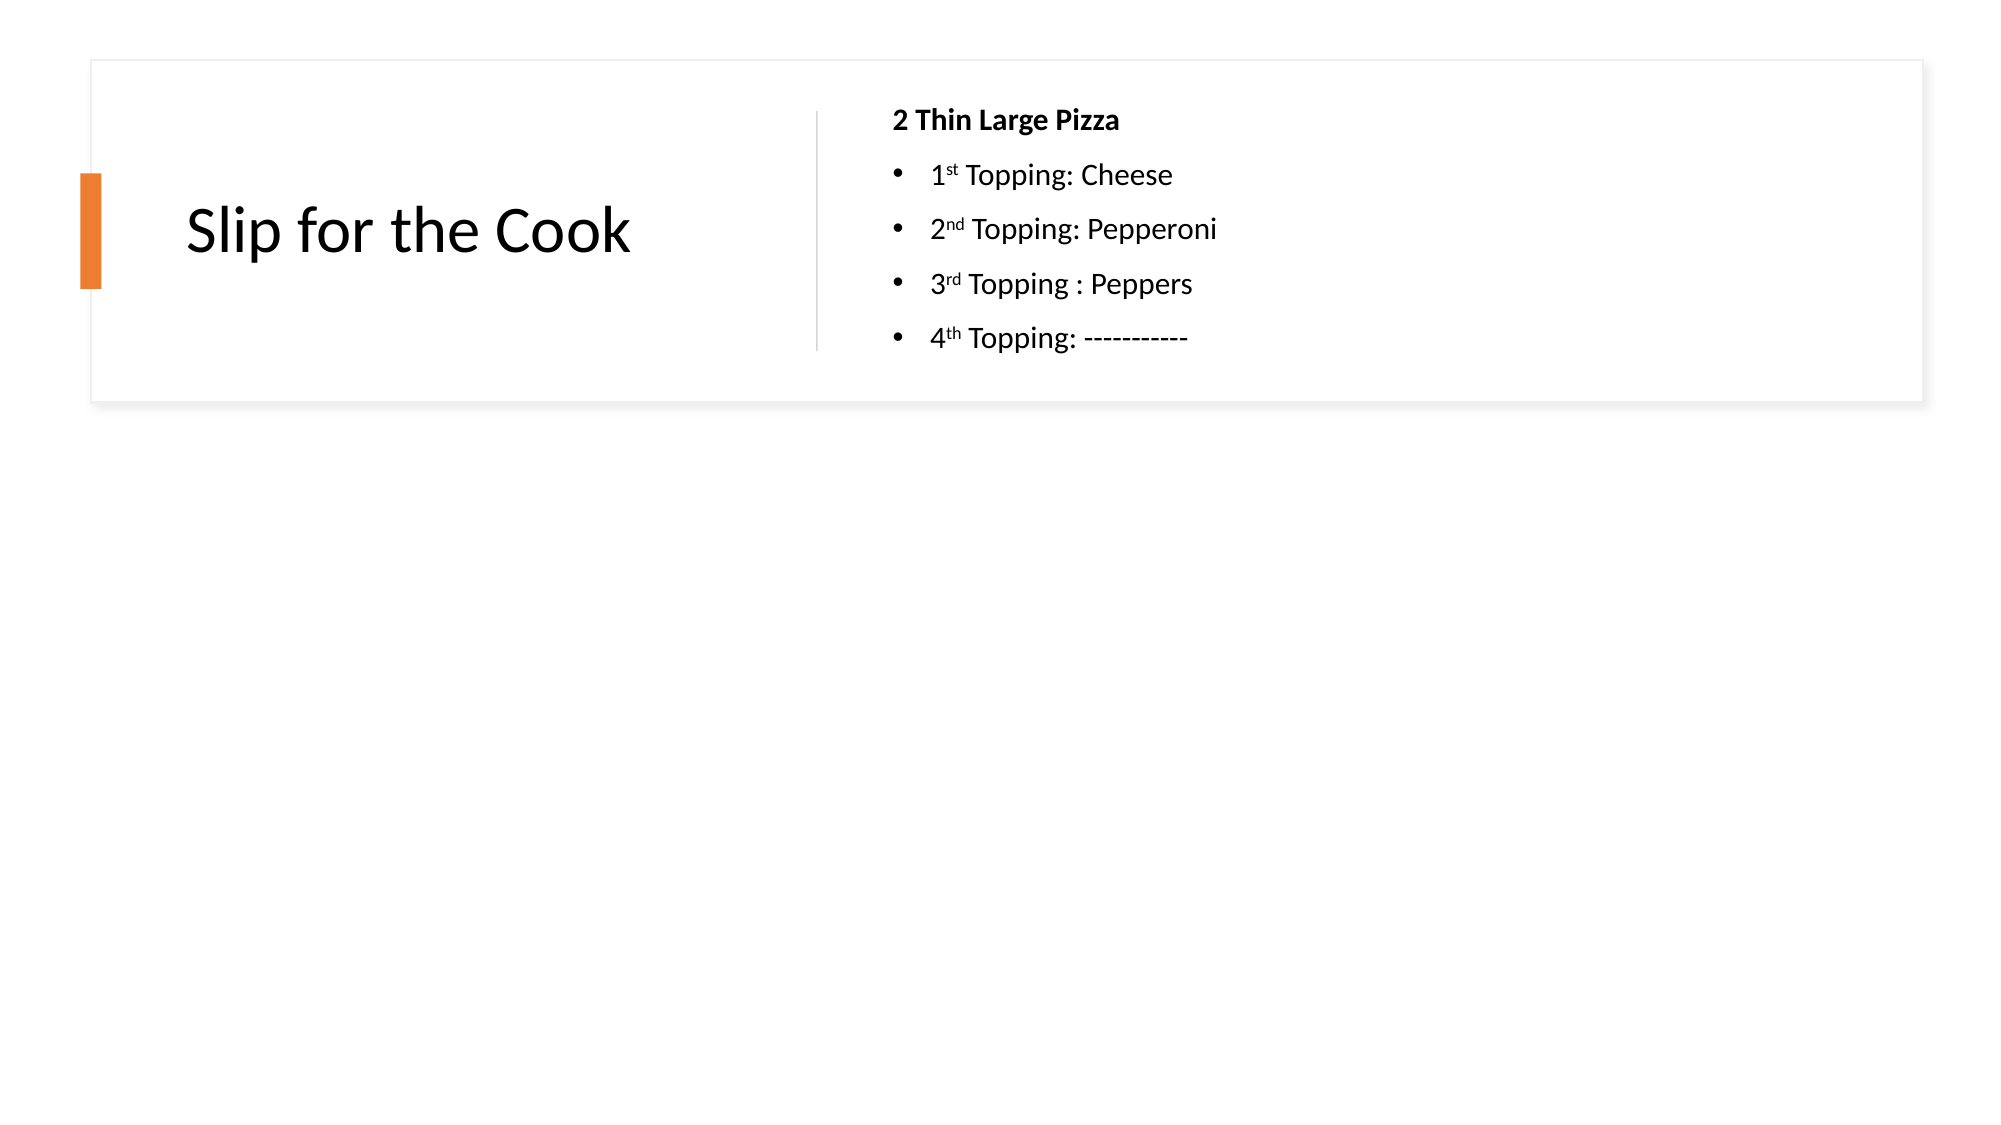

# Slip for the Cook
2 Thin Large Pizza
1st Topping: Cheese
2nd Topping: Pepperoni
3rd Topping : Peppers
4th Topping: -----------